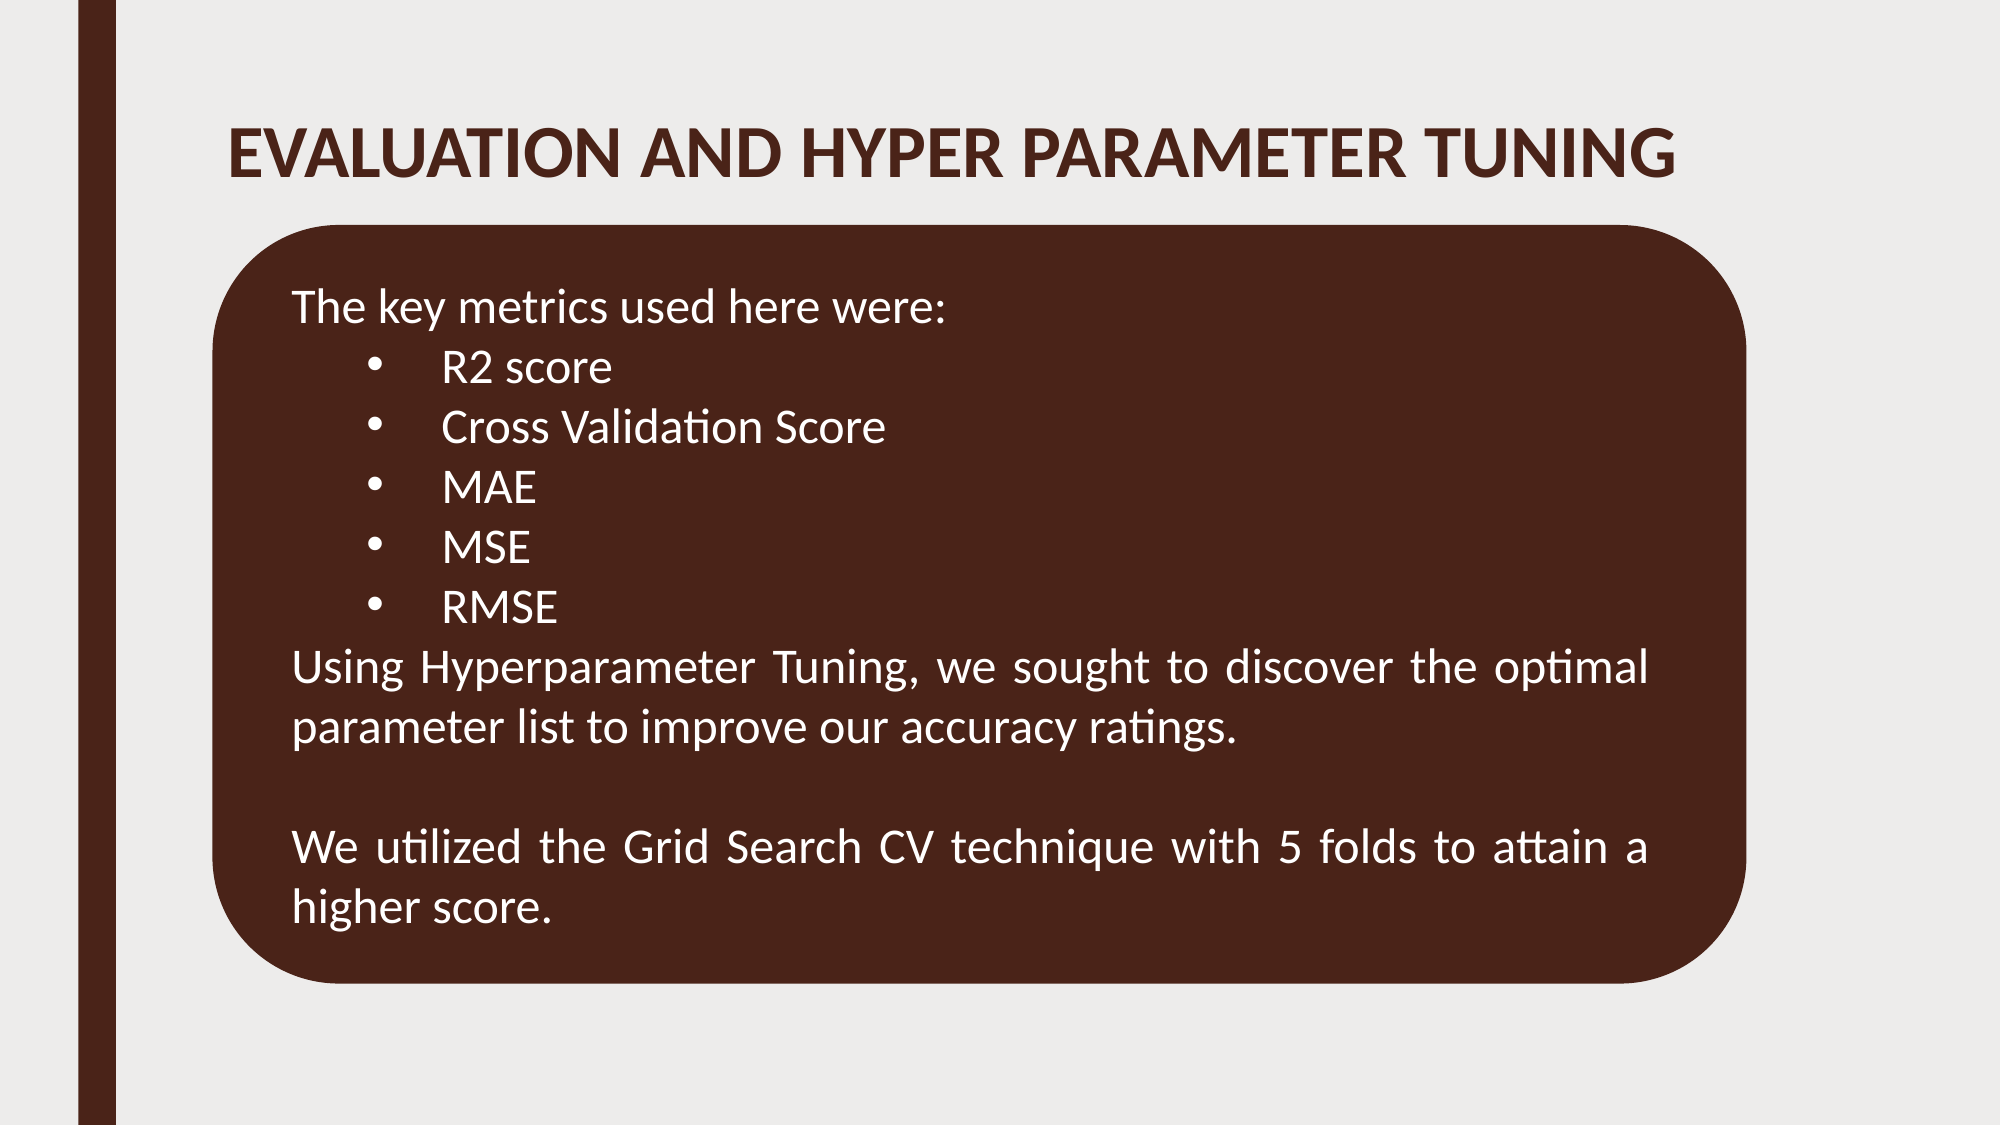

# EVALUATION AND HYPER PARAMETER TUNING

The key metrics used here were:
R2 score
Cross Validation Score
MAE
MSE
RMSE
Using Hyperparameter Tuning, we sought to discover the optimal parameter list to improve our accuracy ratings.

We utilized the Grid Search CV technique with 5 folds to attain a higher score.